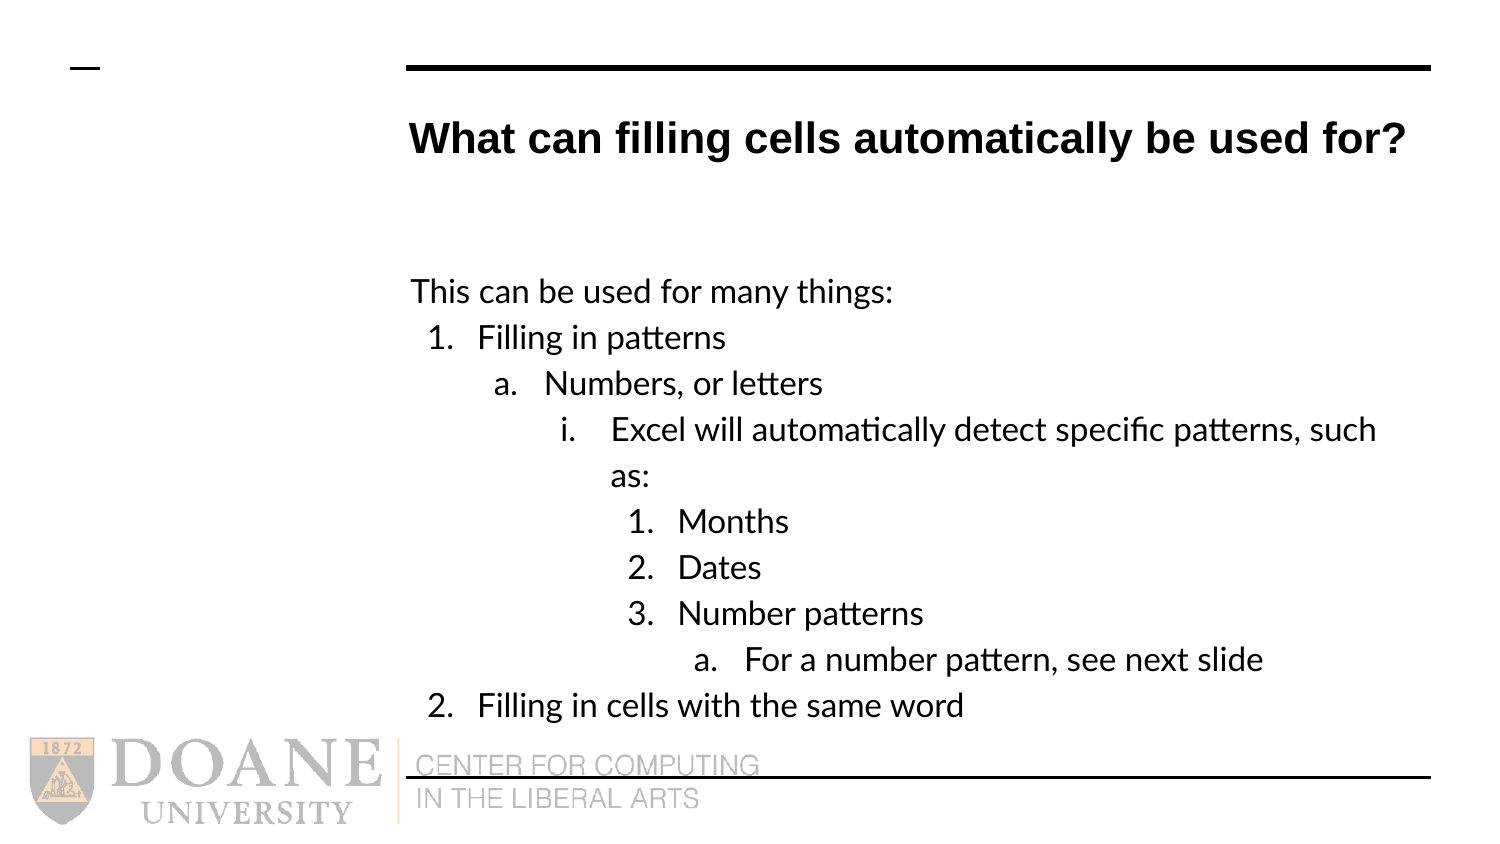

# What can filling cells automatically be used for?
This can be used for many things:
Filling in patterns
Numbers, or letters
Excel will automatically detect specific patterns, such as:
Months
Dates
Number patterns
For a number pattern, see next slide
Filling in cells with the same word